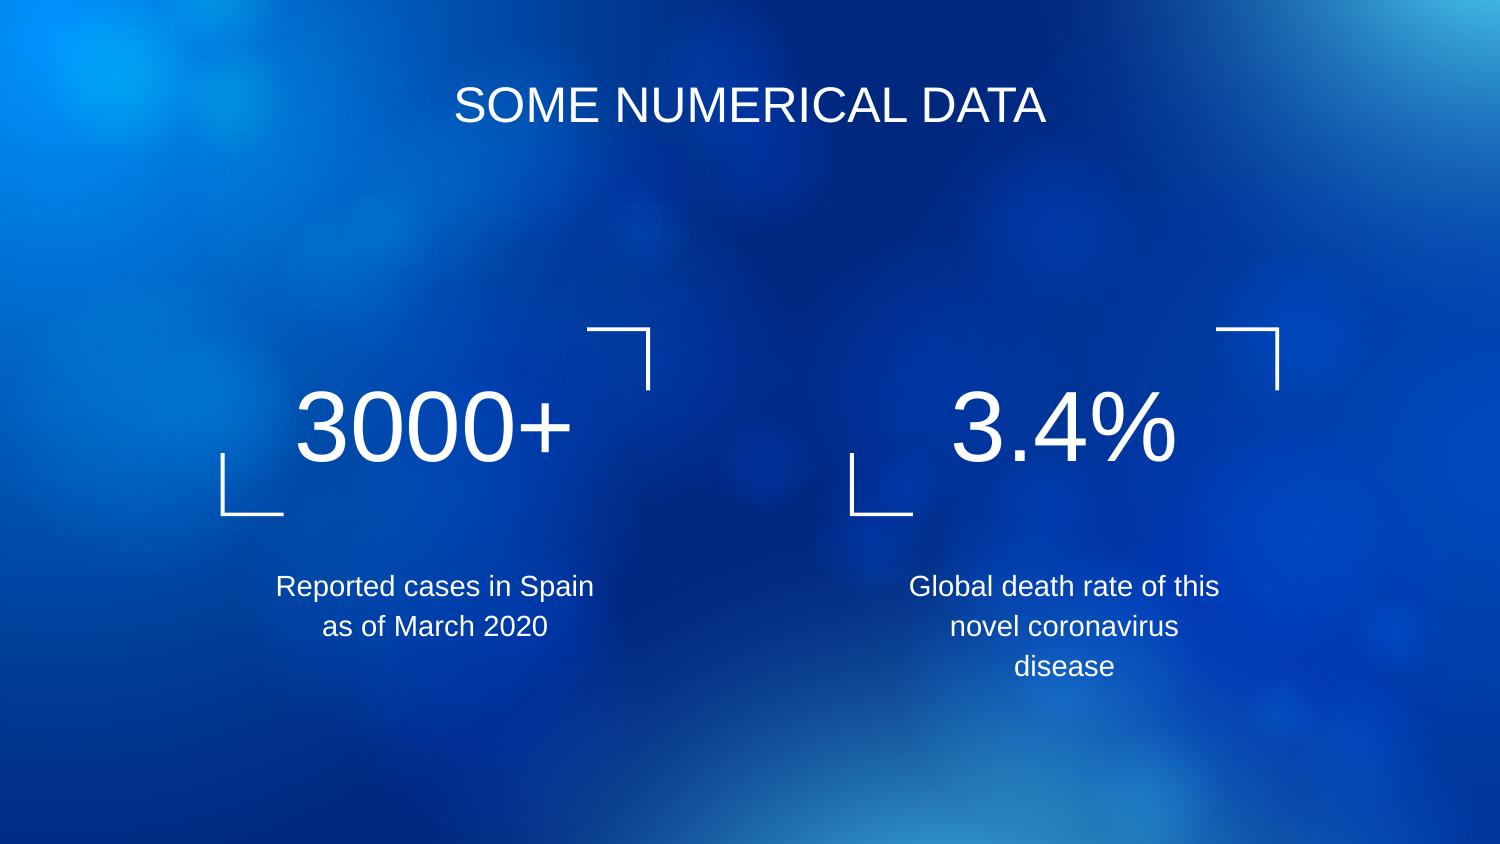

# SOME NUMERICAL DATA

3000+
3.4%
Reported cases in Spain as of March 2020
Global death rate of this novel coronavirus disease